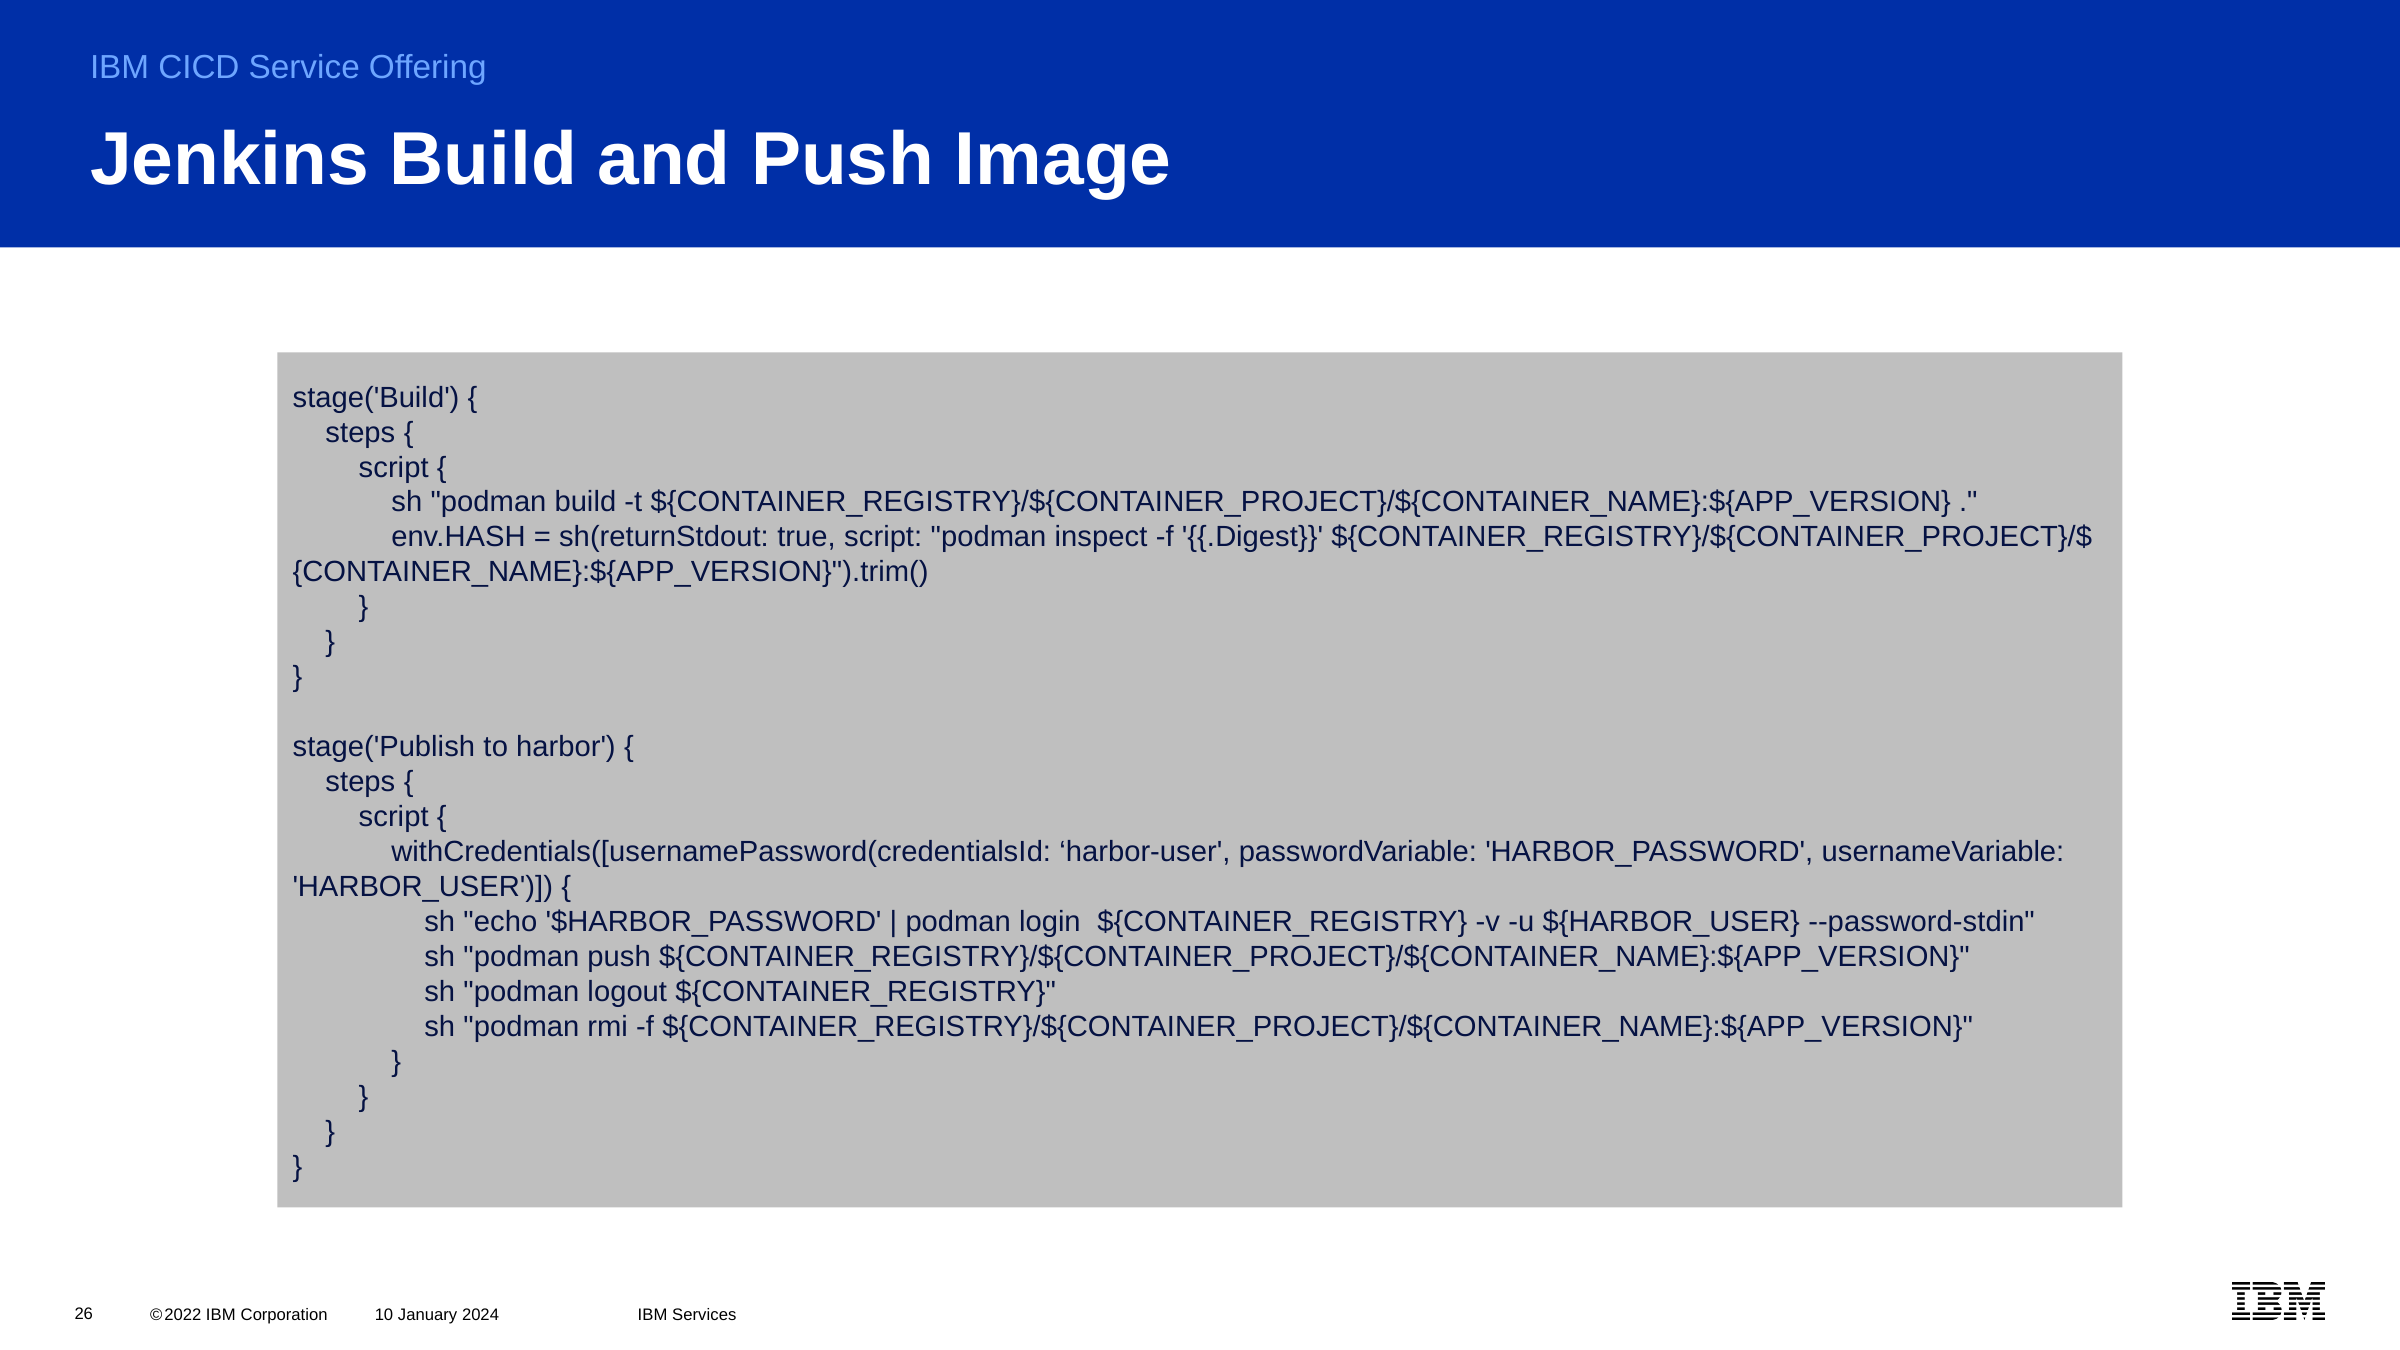

IBM CICD Service Offering
# Jenkins Build and Push Image

stage('Build') {
    steps {
        script {
            sh "podman build -t ${CONTAINER_REGISTRY}/${CONTAINER_PROJECT}/${CONTAINER_NAME}:${APP_VERSION} ."
            env.HASH = sh(returnStdout: true, script: "podman inspect -f '{{.Digest}}' ${CONTAINER_REGISTRY}/${CONTAINER_PROJECT}/${CONTAINER_NAME}:${APP_VERSION}").trim()
        }
    }
}

stage('Publish to harbor') {
    steps {
        script {
            withCredentials([usernamePassword(credentialsId: ‘harbor-user', passwordVariable: 'HARBOR_PASSWORD', usernameVariable: 'HARBOR_USER')]) {
                sh "echo '$HARBOR_PASSWORD' | podman login  ${CONTAINER_REGISTRY} -v -u ${HARBOR_USER} --password-stdin"
                sh "podman push ${CONTAINER_REGISTRY}/${CONTAINER_PROJECT}/${CONTAINER_NAME}:${APP_VERSION}"
                sh "podman logout ${CONTAINER_REGISTRY}"
                sh "podman rmi -f ${CONTAINER_REGISTRY}/${CONTAINER_PROJECT}/${CONTAINER_NAME}:${APP_VERSION}"
            }
        }
    }
}